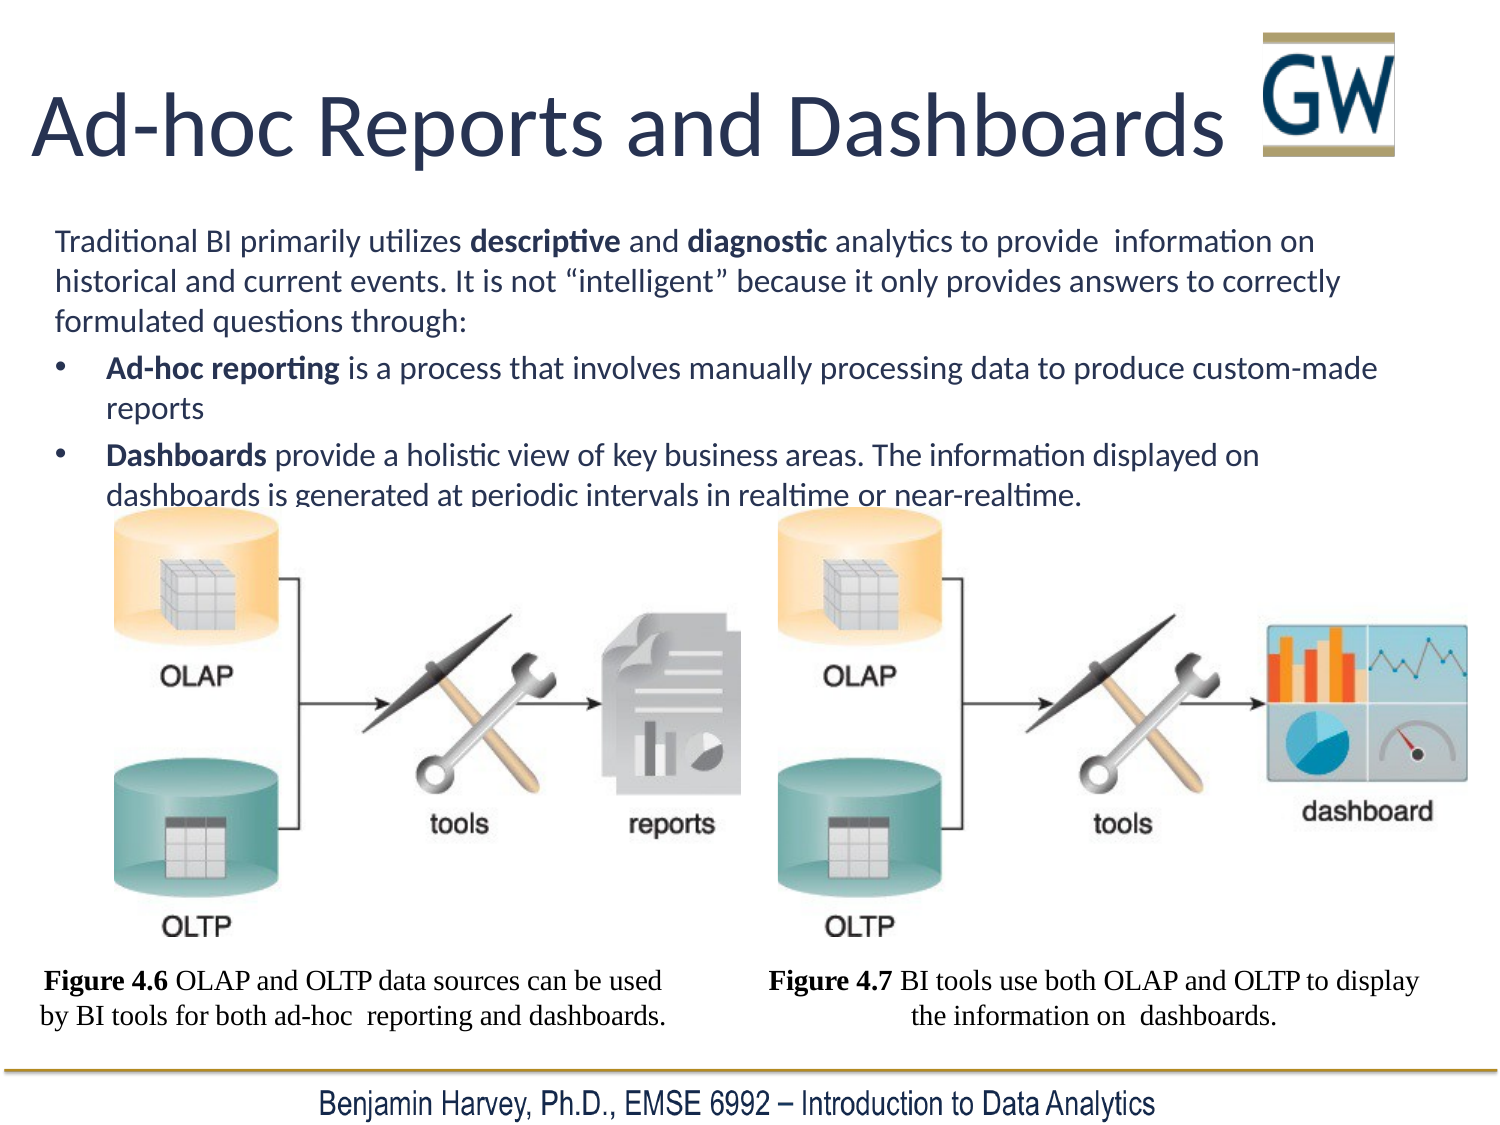

# Ad-hoc Reports and Dashboards

Traditional BI primarily utilizes descriptive and diagnostic analytics to provide  information on historical and current events. It is not “intelligent” because it only provides answers to correctly formulated questions through:
Ad-hoc reporting is a process that involves manually processing data to produce custom-made reports
Dashboards provide a holistic view of key business areas. The information displayed on  dashboards is generated at periodic intervals in realtime or near-realtime.

Figure 4.6 OLAP and OLTP data sources can be used by BI tools for both ad-hoc  reporting and dashboards.
Figure 4.7 BI tools use both OLAP and OLTP to display the information on  dashboards.